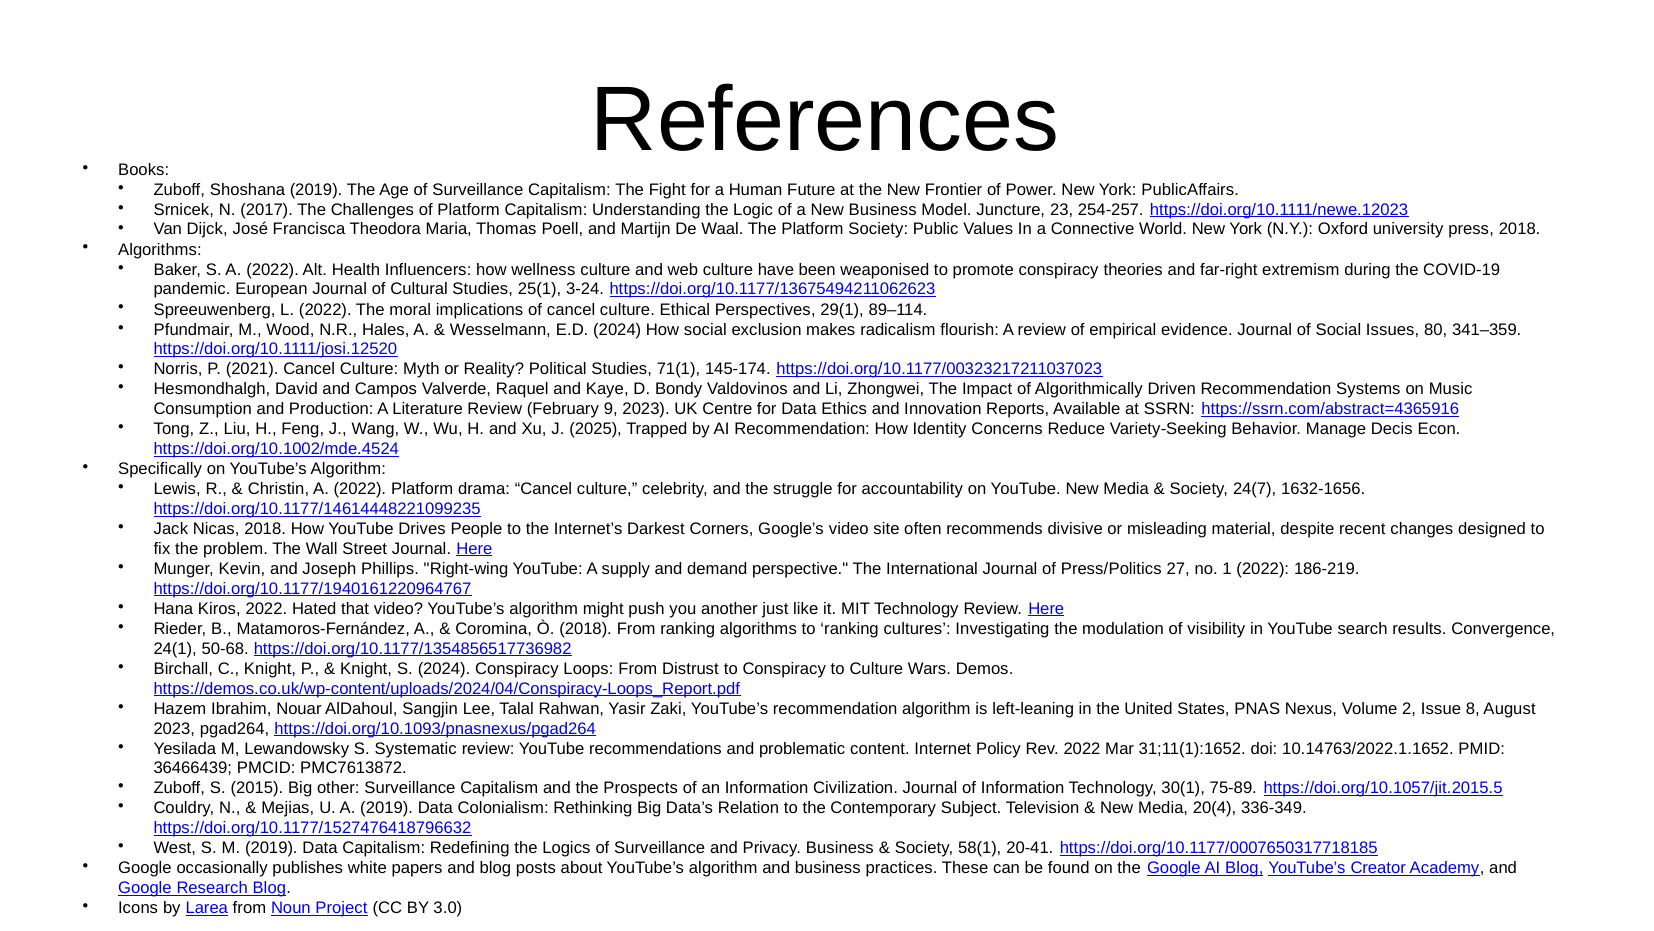

# References
Books:
Zuboff, Shoshana (2019). The Age of Surveillance Capitalism: The Fight for a Human Future at the New Frontier of Power. New York: PublicAffairs.
Srnicek, N. (2017). The Challenges of Platform Capitalism: Understanding the Logic of a New Business Model. Juncture, 23, 254-257. https://doi.org/10.1111/newe.12023
Van Dijck, José Francisca Theodora Maria, Thomas Poell, and Martijn De Waal. The Platform Society: Public Values In a Connective World. New York (N.Y.): Oxford university press, 2018.
Algorithms:
Baker, S. A. (2022). Alt. Health Influencers: how wellness culture and web culture have been weaponised to promote conspiracy theories and far-right extremism during the COVID-19 pandemic. European Journal of Cultural Studies, 25(1), 3-24. https://doi.org/10.1177/13675494211062623
Spreeuwenberg, L. (2022). The moral implications of cancel culture. Ethical Perspectives, 29(1), 89–114.
Pfundmair, M., Wood, N.R., Hales, A. & Wesselmann, E.D. (2024) How social exclusion makes radicalism flourish: A review of empirical evidence. Journal of Social Issues, 80, 341–359. https://doi.org/10.1111/josi.12520
Norris, P. (2021). Cancel Culture: Myth or Reality? Political Studies, 71(1), 145-174. https://doi.org/10.1177/00323217211037023
Hesmondhalgh, David and Campos Valverde, Raquel and Kaye, D. Bondy Valdovinos and Li, Zhongwei, The Impact of Algorithmically Driven Recommendation Systems on Music Consumption and Production: A Literature Review (February 9, 2023). UK Centre for Data Ethics and Innovation Reports, Available at SSRN: https://ssrn.com/abstract=4365916
Tong, Z., Liu, H., Feng, J., Wang, W., Wu, H. and Xu, J. (2025), Trapped by AI Recommendation: How Identity Concerns Reduce Variety-Seeking Behavior. Manage Decis Econ. https://doi.org/10.1002/mde.4524
Specifically on YouTube’s Algorithm:
Lewis, R., & Christin, A. (2022). Platform drama: “Cancel culture,” celebrity, and the struggle for accountability on YouTube. New Media & Society, 24(7), 1632-1656. https://doi.org/10.1177/14614448221099235
Jack Nicas, 2018. How YouTube Drives People to the Internet’s Darkest Corners, Google’s video site often recommends divisive or misleading material, despite recent changes designed to fix the problem. The Wall Street Journal. Here
Munger, Kevin, and Joseph Phillips. "Right-wing YouTube: A supply and demand perspective." The International Journal of Press/Politics 27, no. 1 (2022): 186-219. https://doi.org/10.1177/1940161220964767
Hana Kiros, 2022. Hated that video? YouTube’s algorithm might push you another just like it. MIT Technology Review. Here
Rieder, B., Matamoros-Fernández, A., & Coromina, Ò. (2018). From ranking algorithms to ‘ranking cultures’: Investigating the modulation of visibility in YouTube search results. Convergence, 24(1), 50-68. https://doi.org/10.1177/1354856517736982
Birchall, C., Knight, P., & Knight, S. (2024). Conspiracy Loops: From Distrust to Conspiracy to Culture Wars. Demos. https://demos.co.uk/wp-content/uploads/2024/04/Conspiracy-Loops_Report.pdf
Hazem Ibrahim, Nouar AlDahoul, Sangjin Lee, Talal Rahwan, Yasir Zaki, YouTube’s recommendation algorithm is left-leaning in the United States, PNAS Nexus, Volume 2, Issue 8, August 2023, pgad264, https://doi.org/10.1093/pnasnexus/pgad264
Yesilada M, Lewandowsky S. Systematic review: YouTube recommendations and problematic content. Internet Policy Rev. 2022 Mar 31;11(1):1652. doi: 10.14763/2022.1.1652. PMID: 36466439; PMCID: PMC7613872.
Zuboff, S. (2015). Big other: Surveillance Capitalism and the Prospects of an Information Civilization. Journal of Information Technology, 30(1), 75-89. https://doi.org/10.1057/jit.2015.5
Couldry, N., & Mejias, U. A. (2019). Data Colonialism: Rethinking Big Data’s Relation to the Contemporary Subject. Television & New Media, 20(4), 336-349. https://doi.org/10.1177/1527476418796632
West, S. M. (2019). Data Capitalism: Redefining the Logics of Surveillance and Privacy. Business & Society, 58(1), 20-41. https://doi.org/10.1177/0007650317718185
Google occasionally publishes white papers and blog posts about YouTube’s algorithm and business practices. These can be found on the Google AI Blog, YouTube’s Creator Academy, and Google Research Blog.
Icons by Larea from Noun Project (CC BY 3.0)